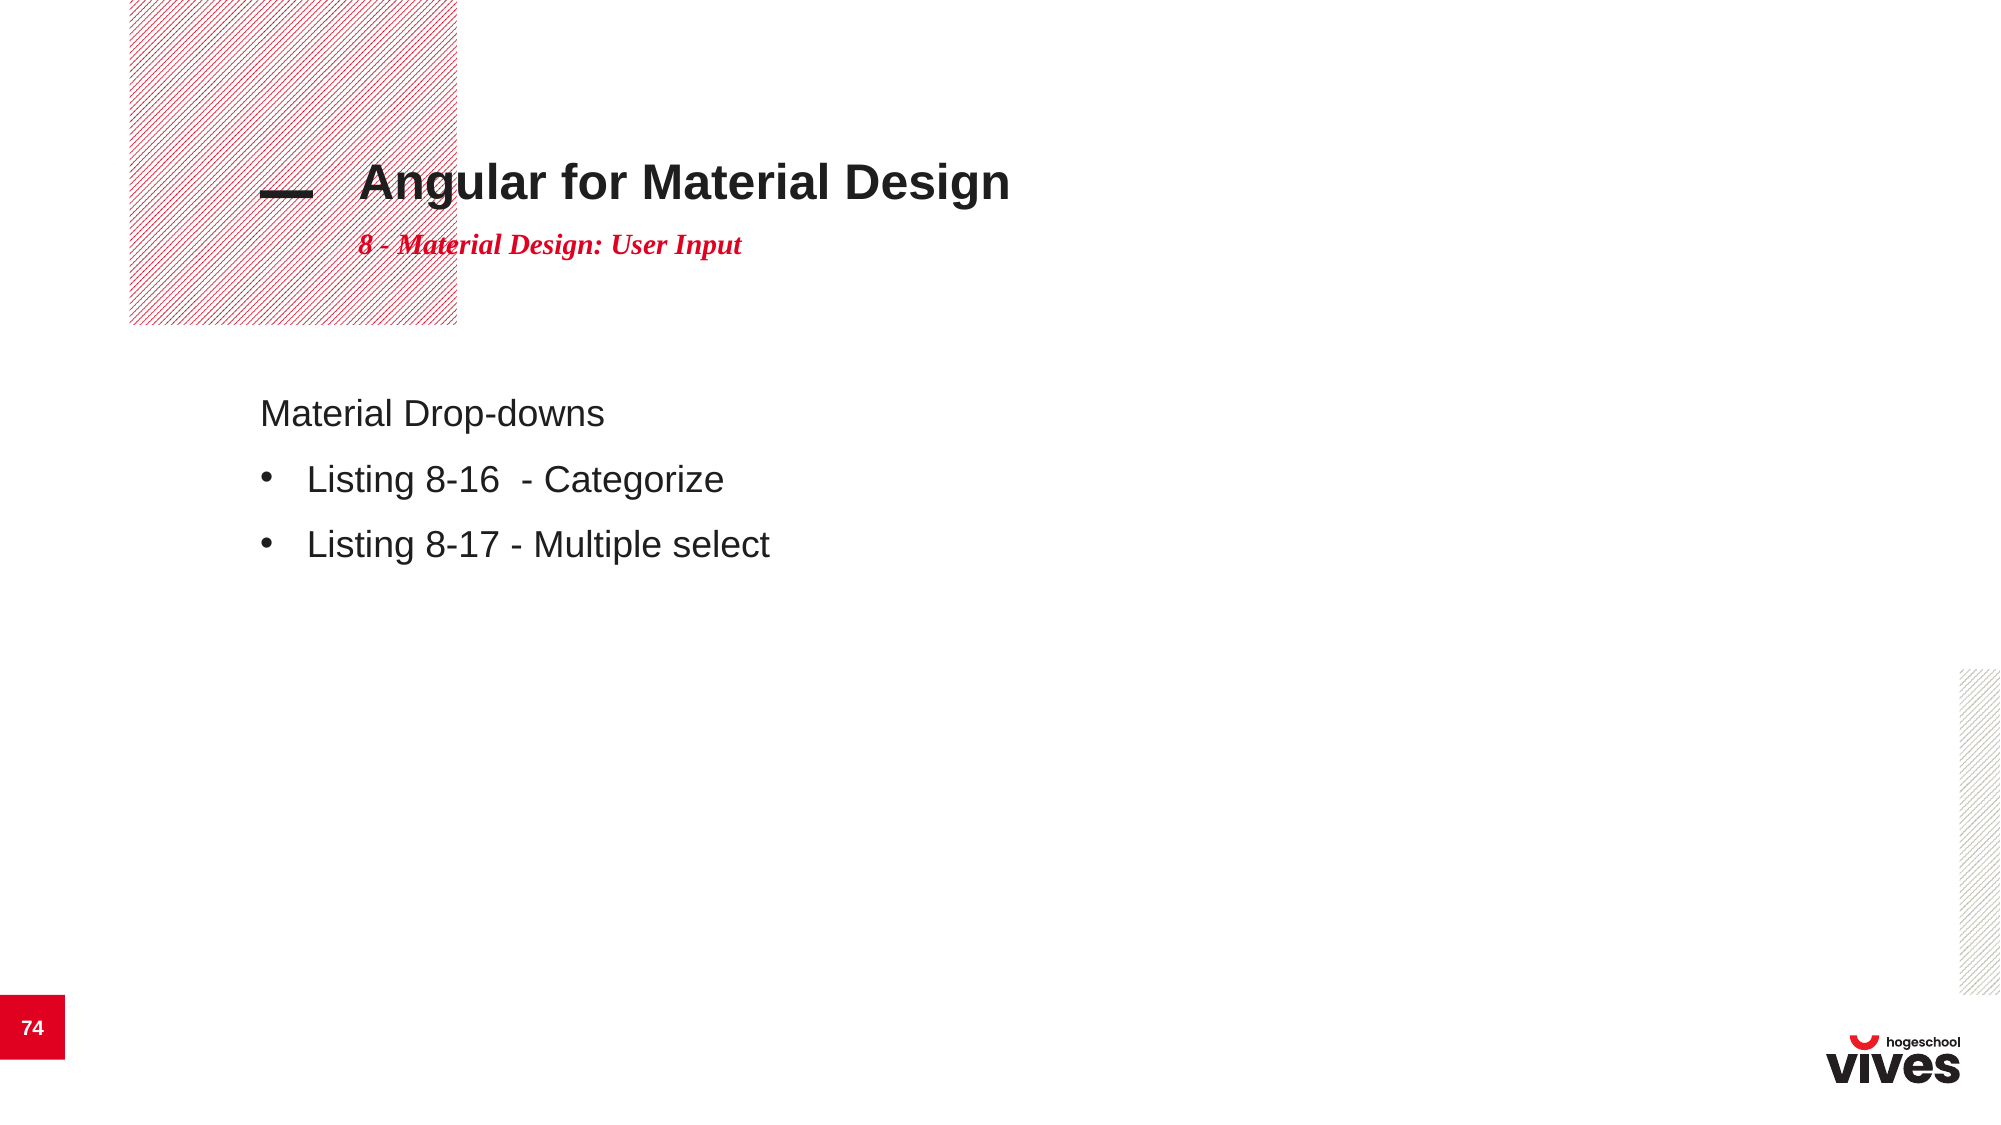

# Angular for Material Design
8 - Material Design: User Input
Material Drop-downs
Listing 8-16  - Categorize
Listing 8-17 - Multiple select